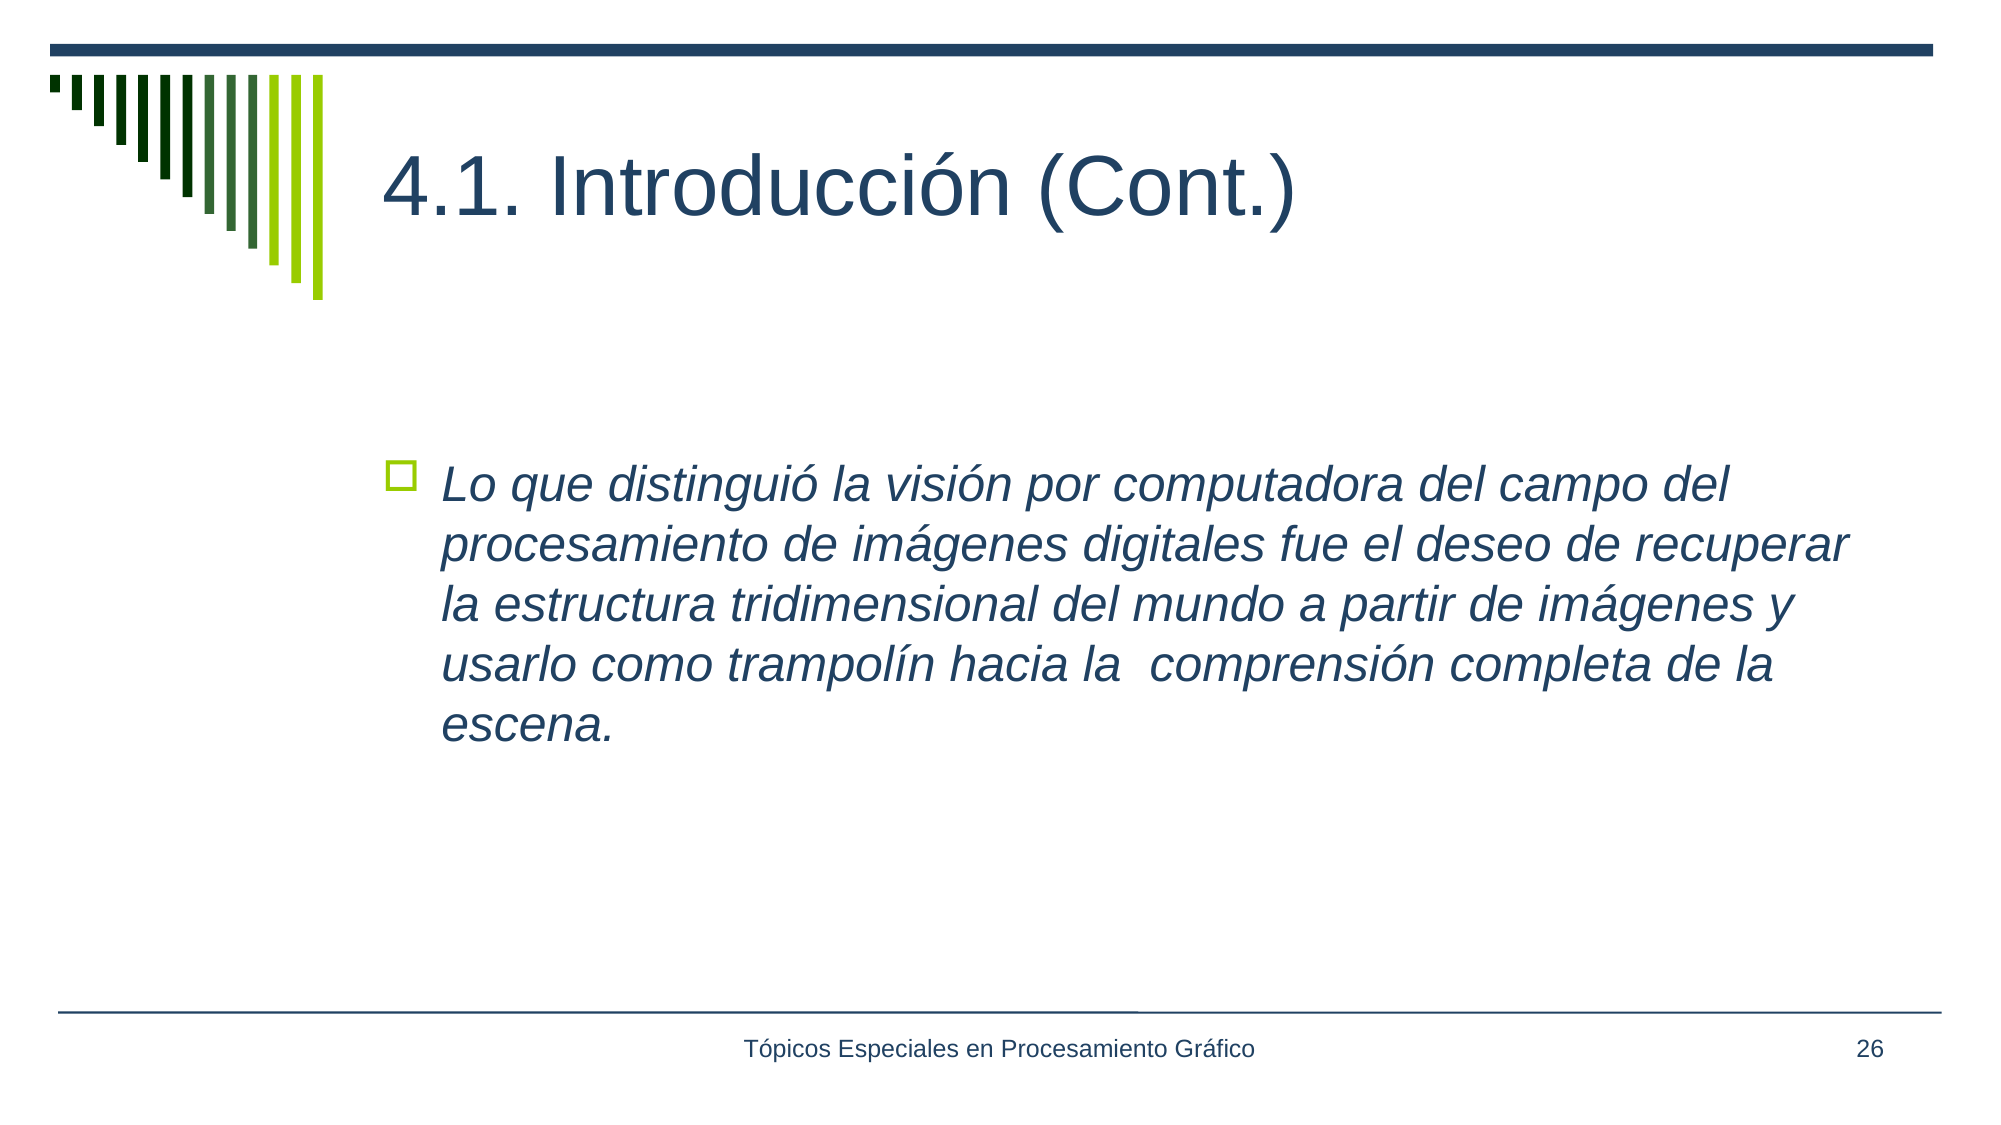

# 4.1. Introducción (Cont.)
Lo que distinguió la visión por computadora del campo del procesamiento de imágenes digitales fue el deseo de recuperar la estructura tridimensional del mundo a partir de imágenes y usarlo como trampolín hacia la  comprensión completa de la escena.

Tópicos Especiales en Procesamiento Gráfico
26